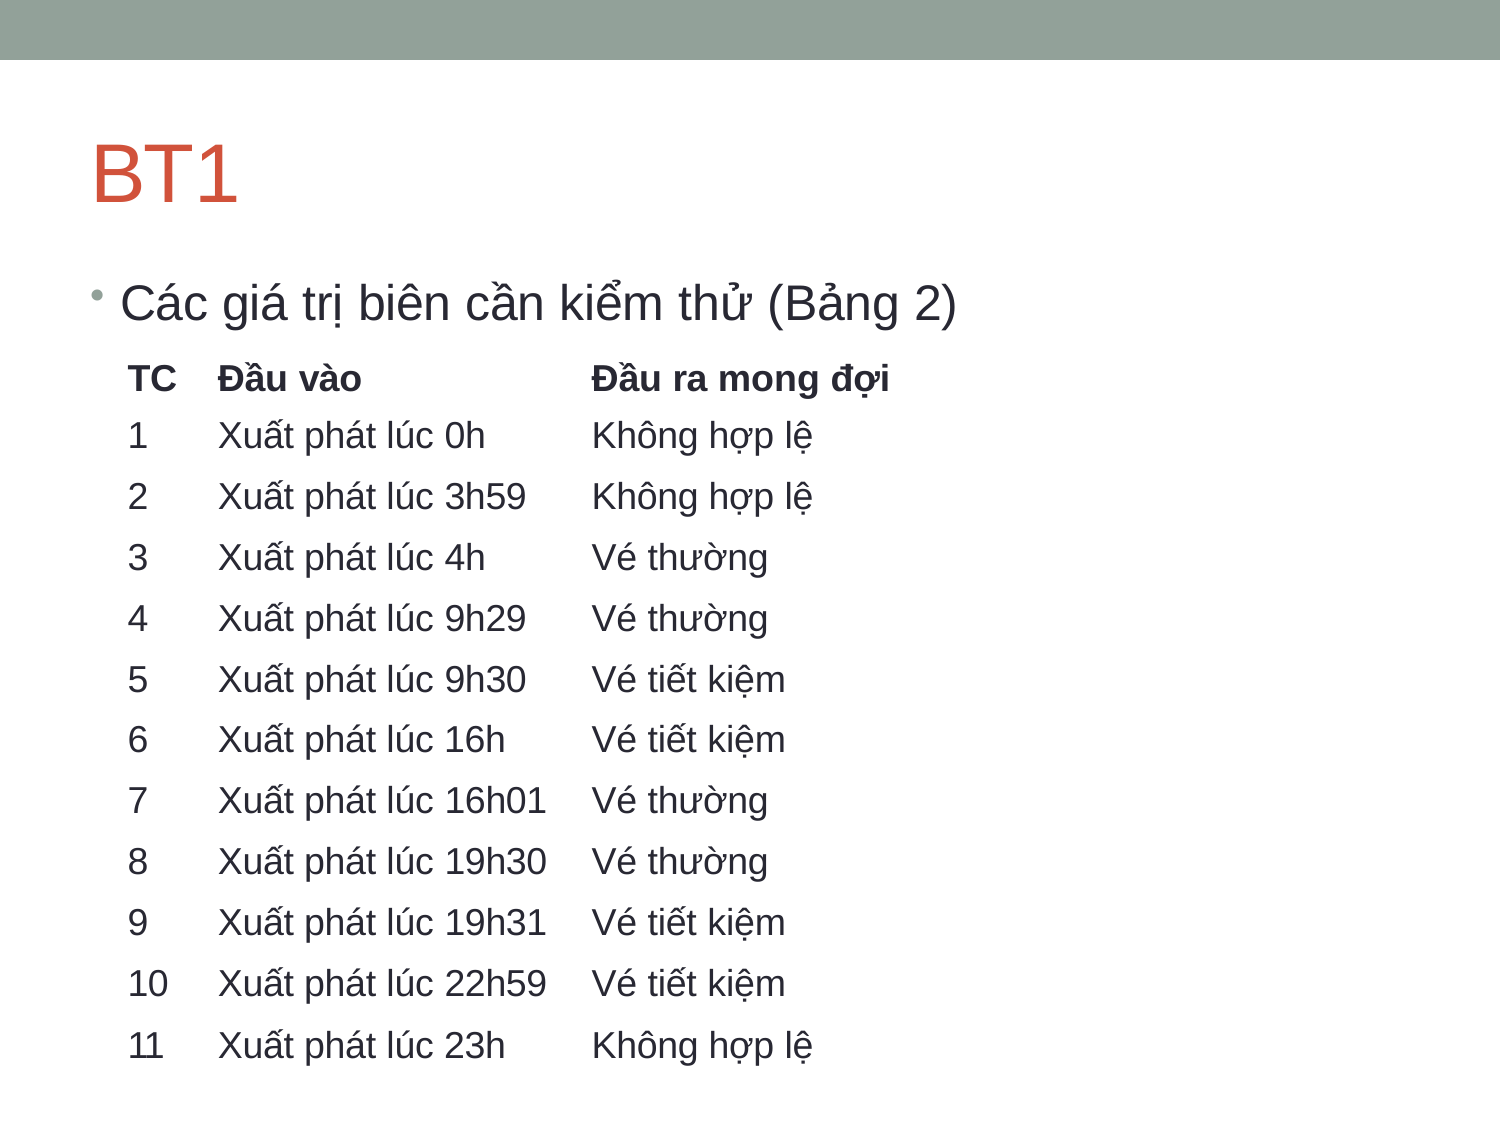

# BT1
Các giá trị biên cần kiểm thử (Bảng 2)
| TC | Đầu vào | Đầu ra mong đợi |
| --- | --- | --- |
| 1 | Xuất phát lúc 0h | Không hợp lệ |
| 2 | Xuất phát lúc 3h59 | Không hợp lệ |
| 3 | Xuất phát lúc 4h | Vé thường |
| 4 | Xuất phát lúc 9h29 | Vé thường |
| 5 | Xuất phát lúc 9h30 | Vé tiết kiệm |
| 6 | Xuất phát lúc 16h | Vé tiết kiệm |
| 7 | Xuất phát lúc 16h01 | Vé thường |
| 8 | Xuất phát lúc 19h30 | Vé thường |
| 9 | Xuất phát lúc 19h31 | Vé tiết kiệm |
| 10 | Xuất phát lúc 22h59 | Vé tiết kiệm |
| 11 | Xuất phát lúc 23h | Không hợp lệ |